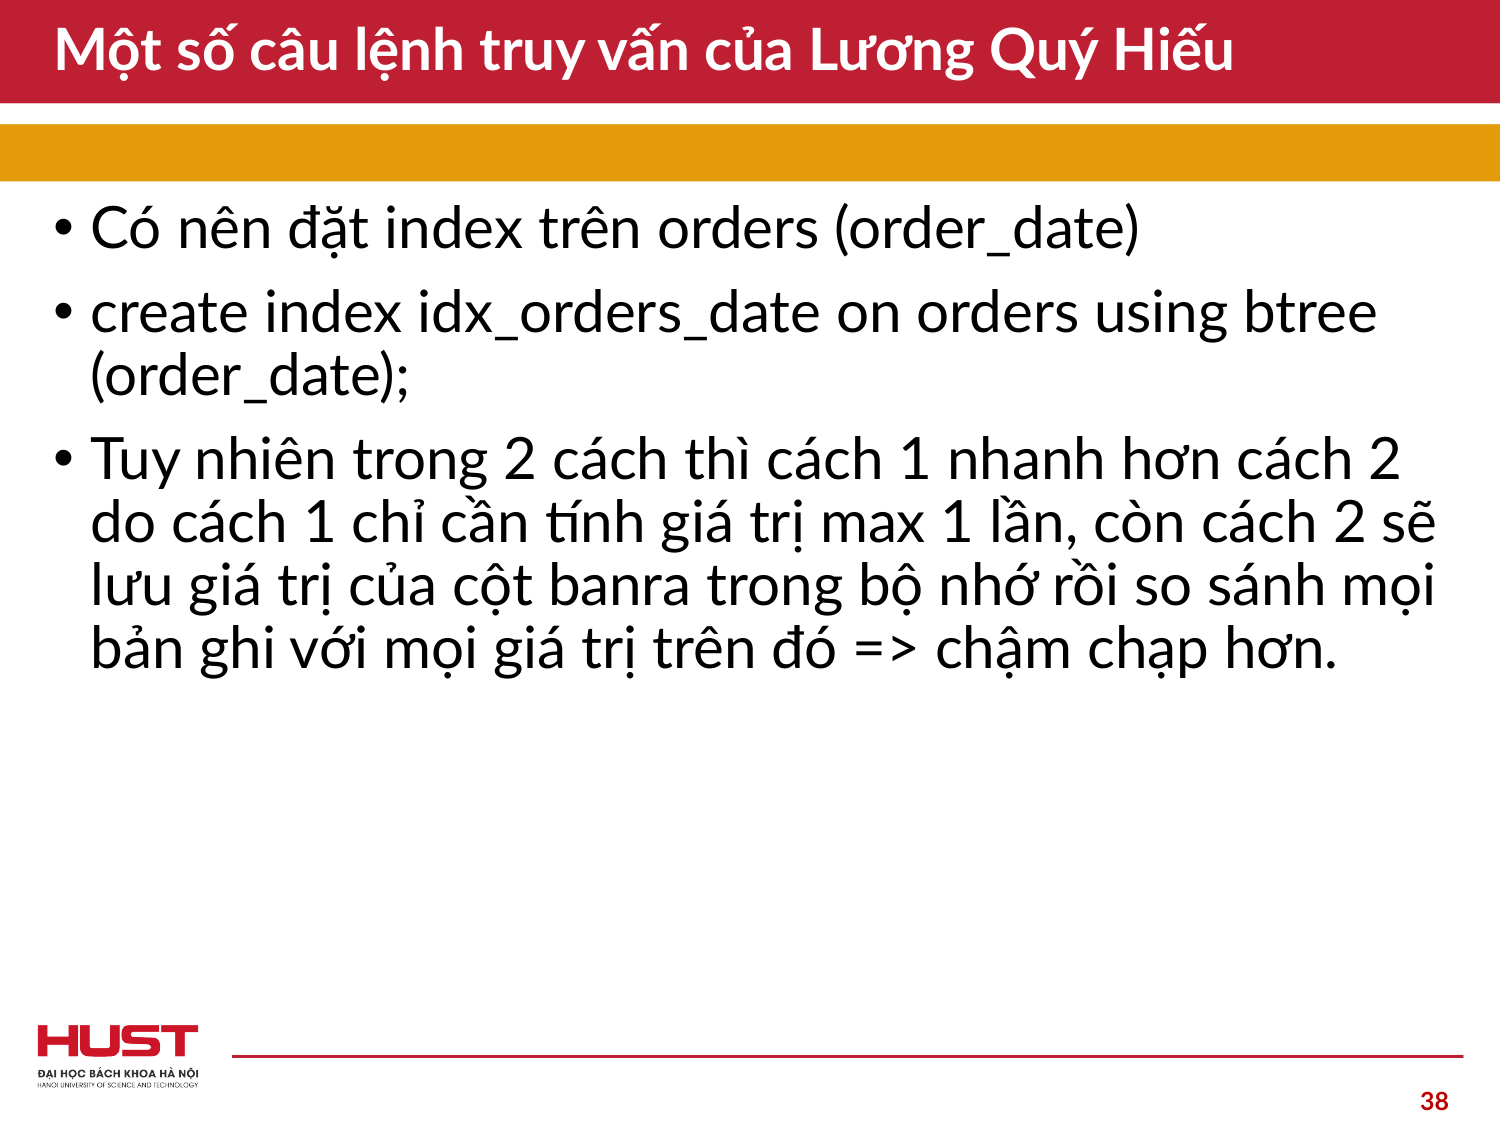

# Một số câu lệnh truy vấn của Lương Quý Hiếu
Có nên đặt index trên orders (order_date)
create index idx_orders_date on orders using btree (order_date);
Tuy nhiên trong 2 cách thì cách 1 nhanh hơn cách 2 do cách 1 chỉ cần tính giá trị max 1 lần, còn cách 2 sẽ lưu giá trị của cột banra trong bộ nhớ rồi so sánh mọi bản ghi với mọi giá trị trên đó => chậm chạp hơn.
38